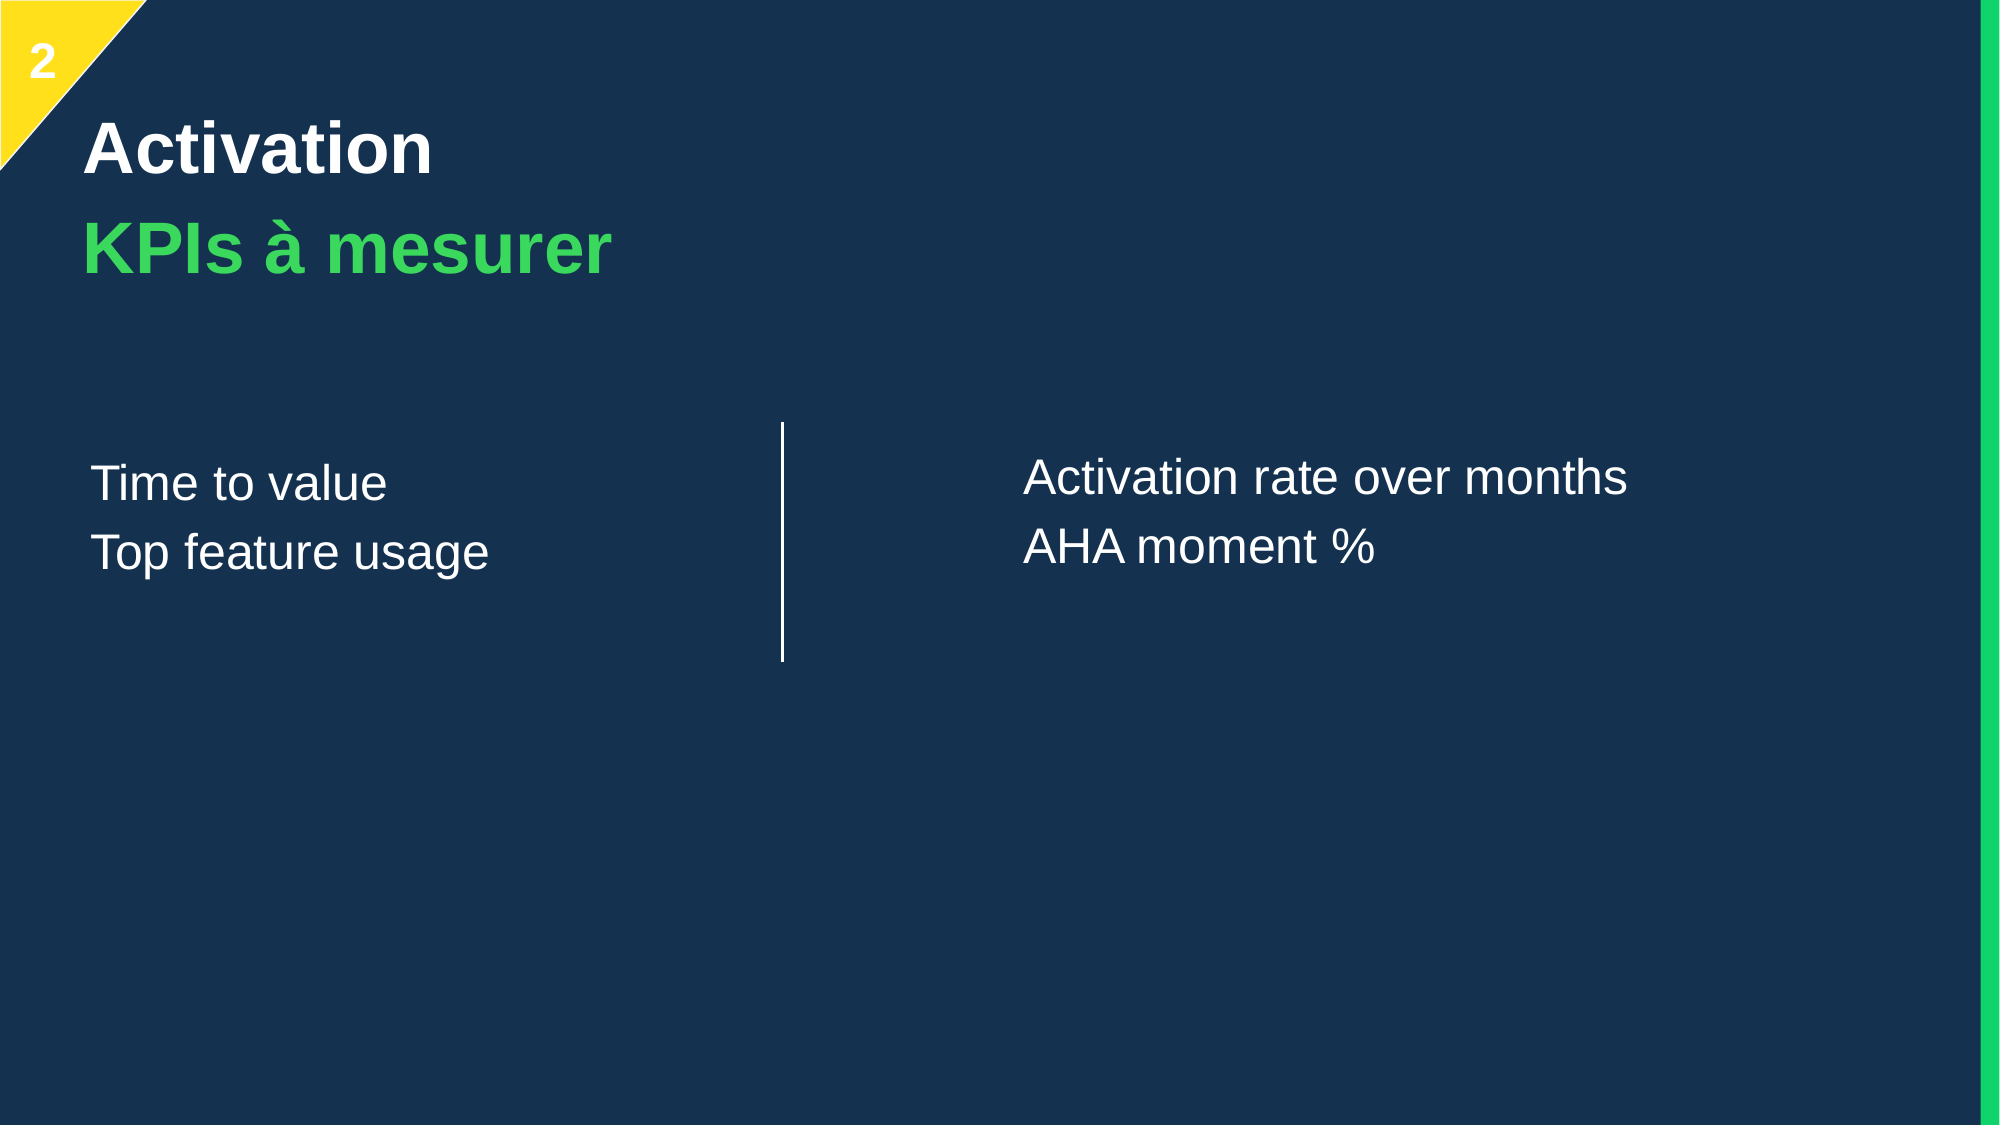

2
# Activation KPIs à mesurer
Activation rate over months
AHA moment %
Time to value
Top feature usage
47